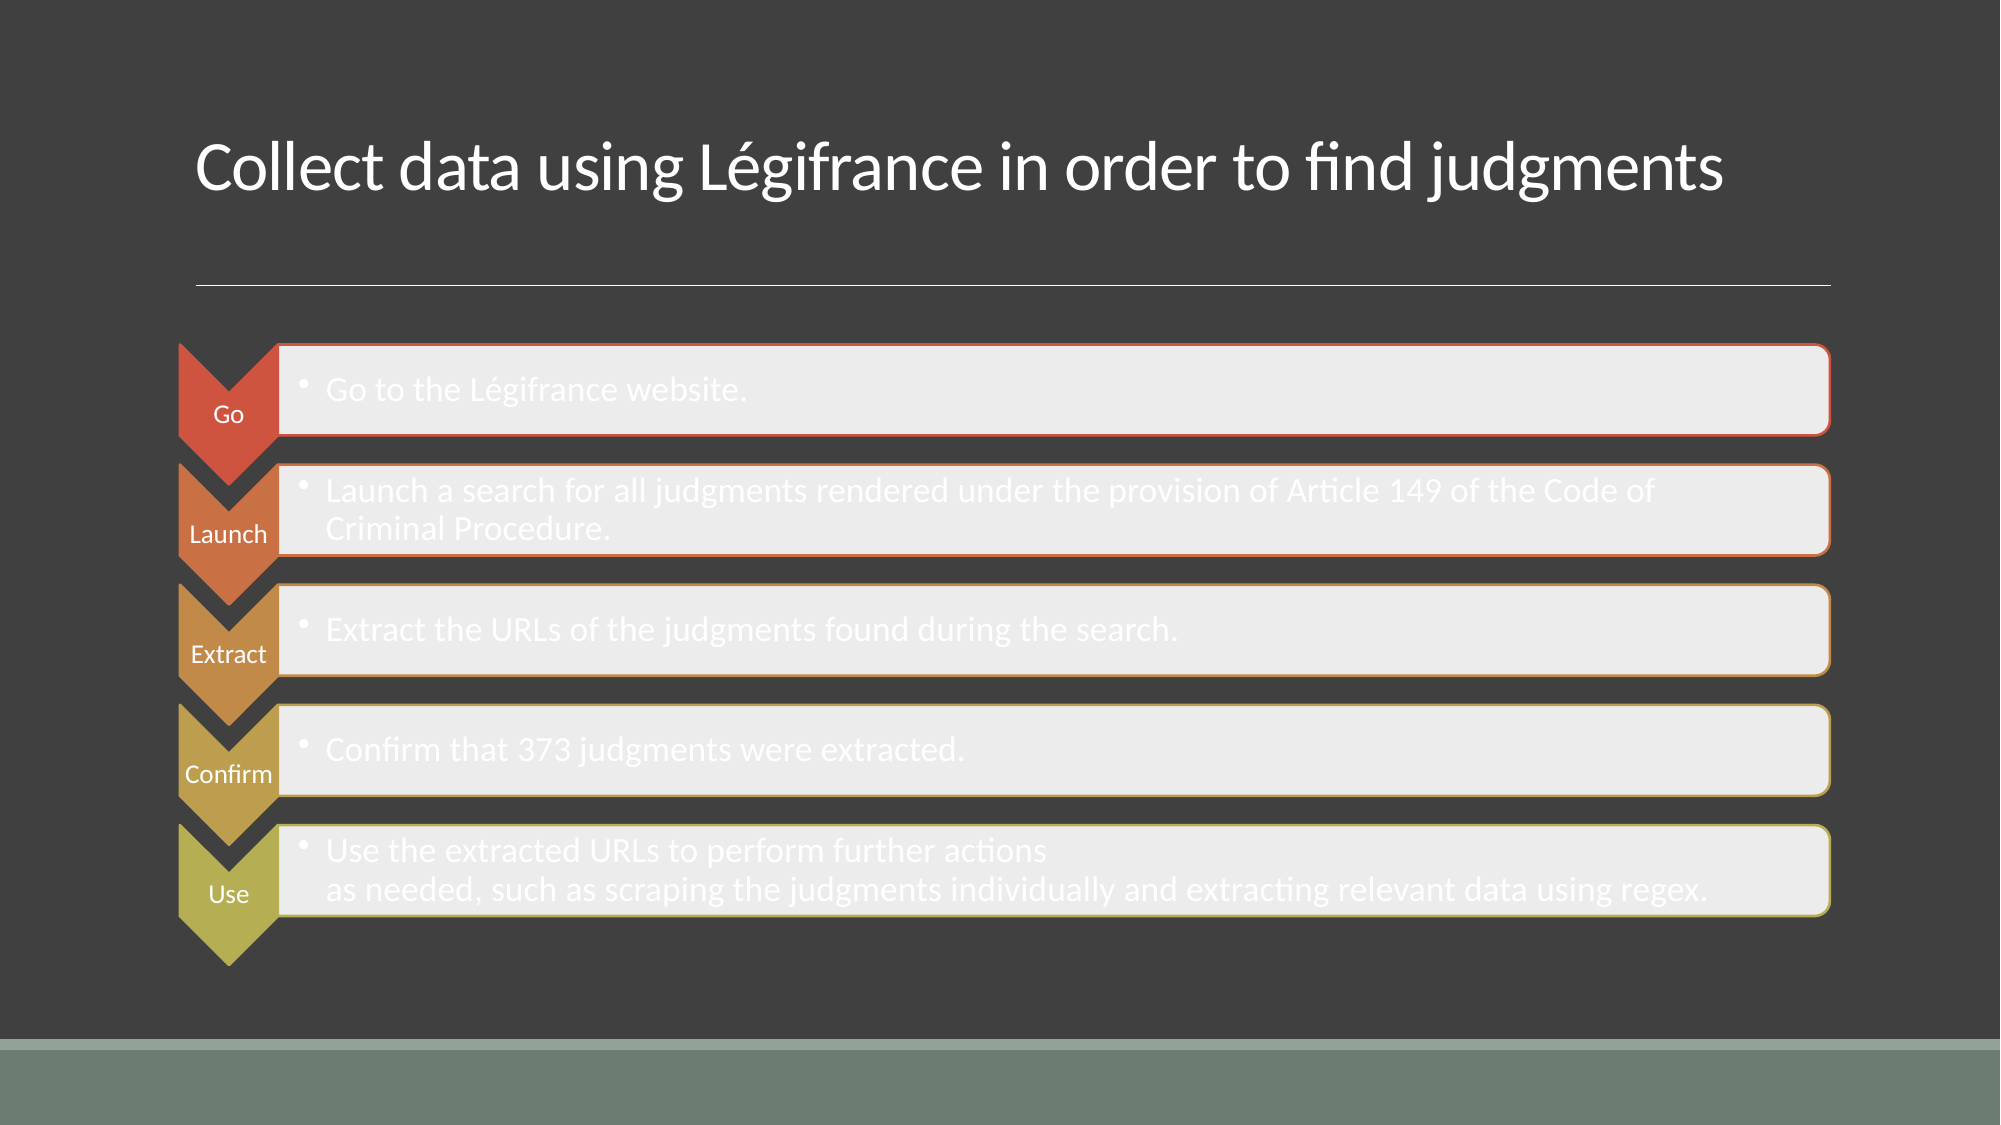

# Collect data using Légifrance in order to find judgments

Go
Go to the Légifrance website.
Launch
Launch a search for all judgments rendered under the provision of Article 149 of the Code of Criminal Procedure.
Extract
Extract the URLs of the judgments found during the search.
Confirm
Confirm that 373 judgments were extracted.
Use
Use the extracted URLs to perform further actions as needed, such as scraping the judgments individually and extracting relevant data using regex.